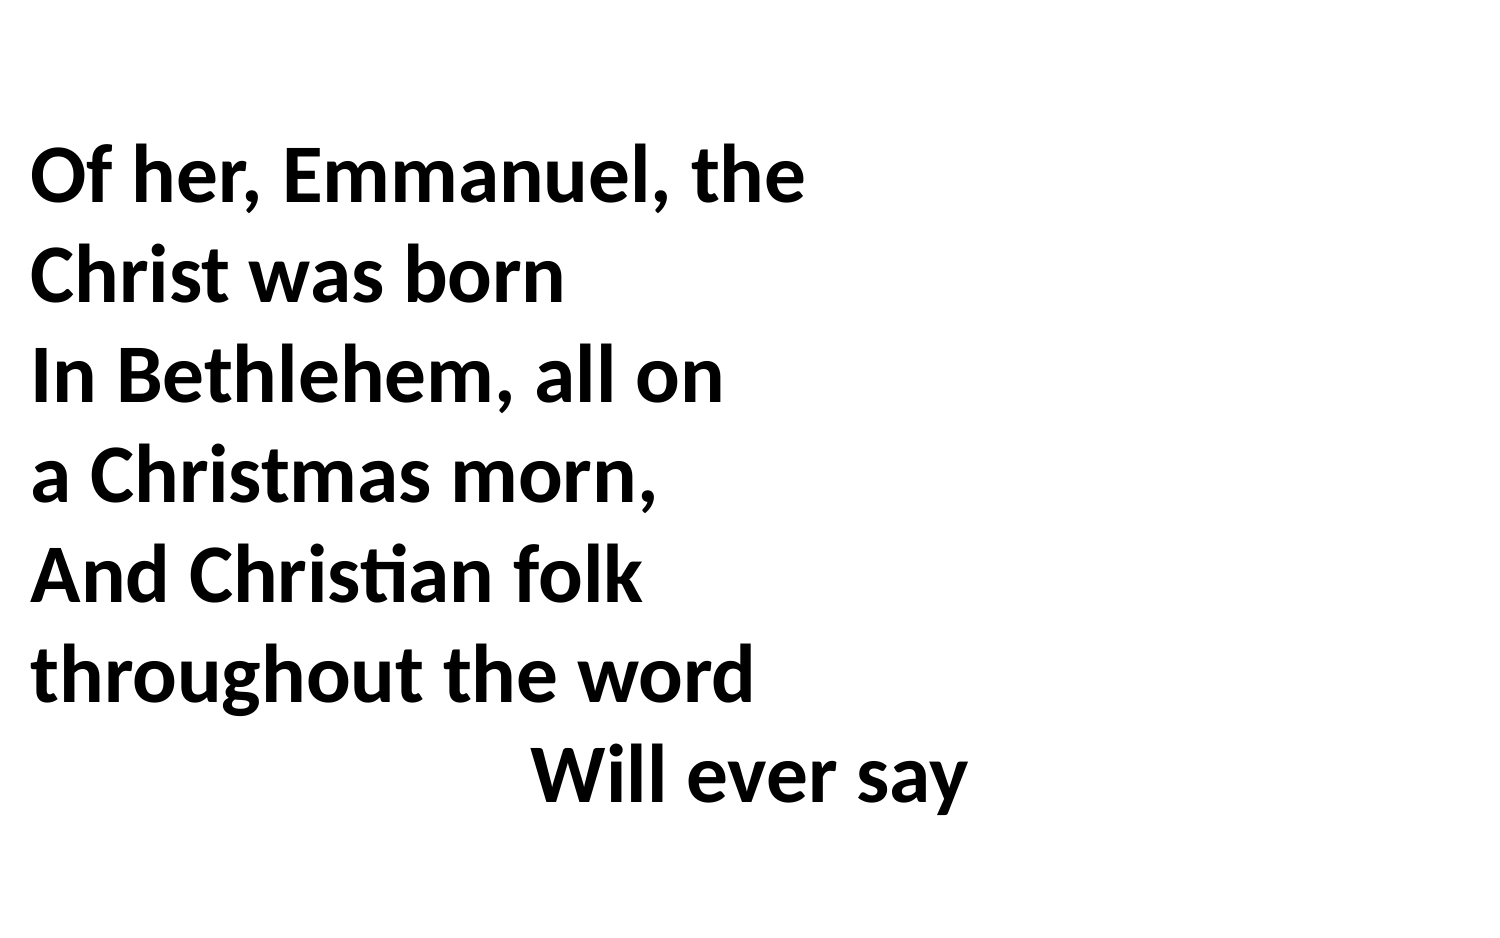

Of her, Emmanuel, the
Christ was born
In Bethlehem, all on
a Christmas morn,
And Christian folk
throughout the word
Will ever say